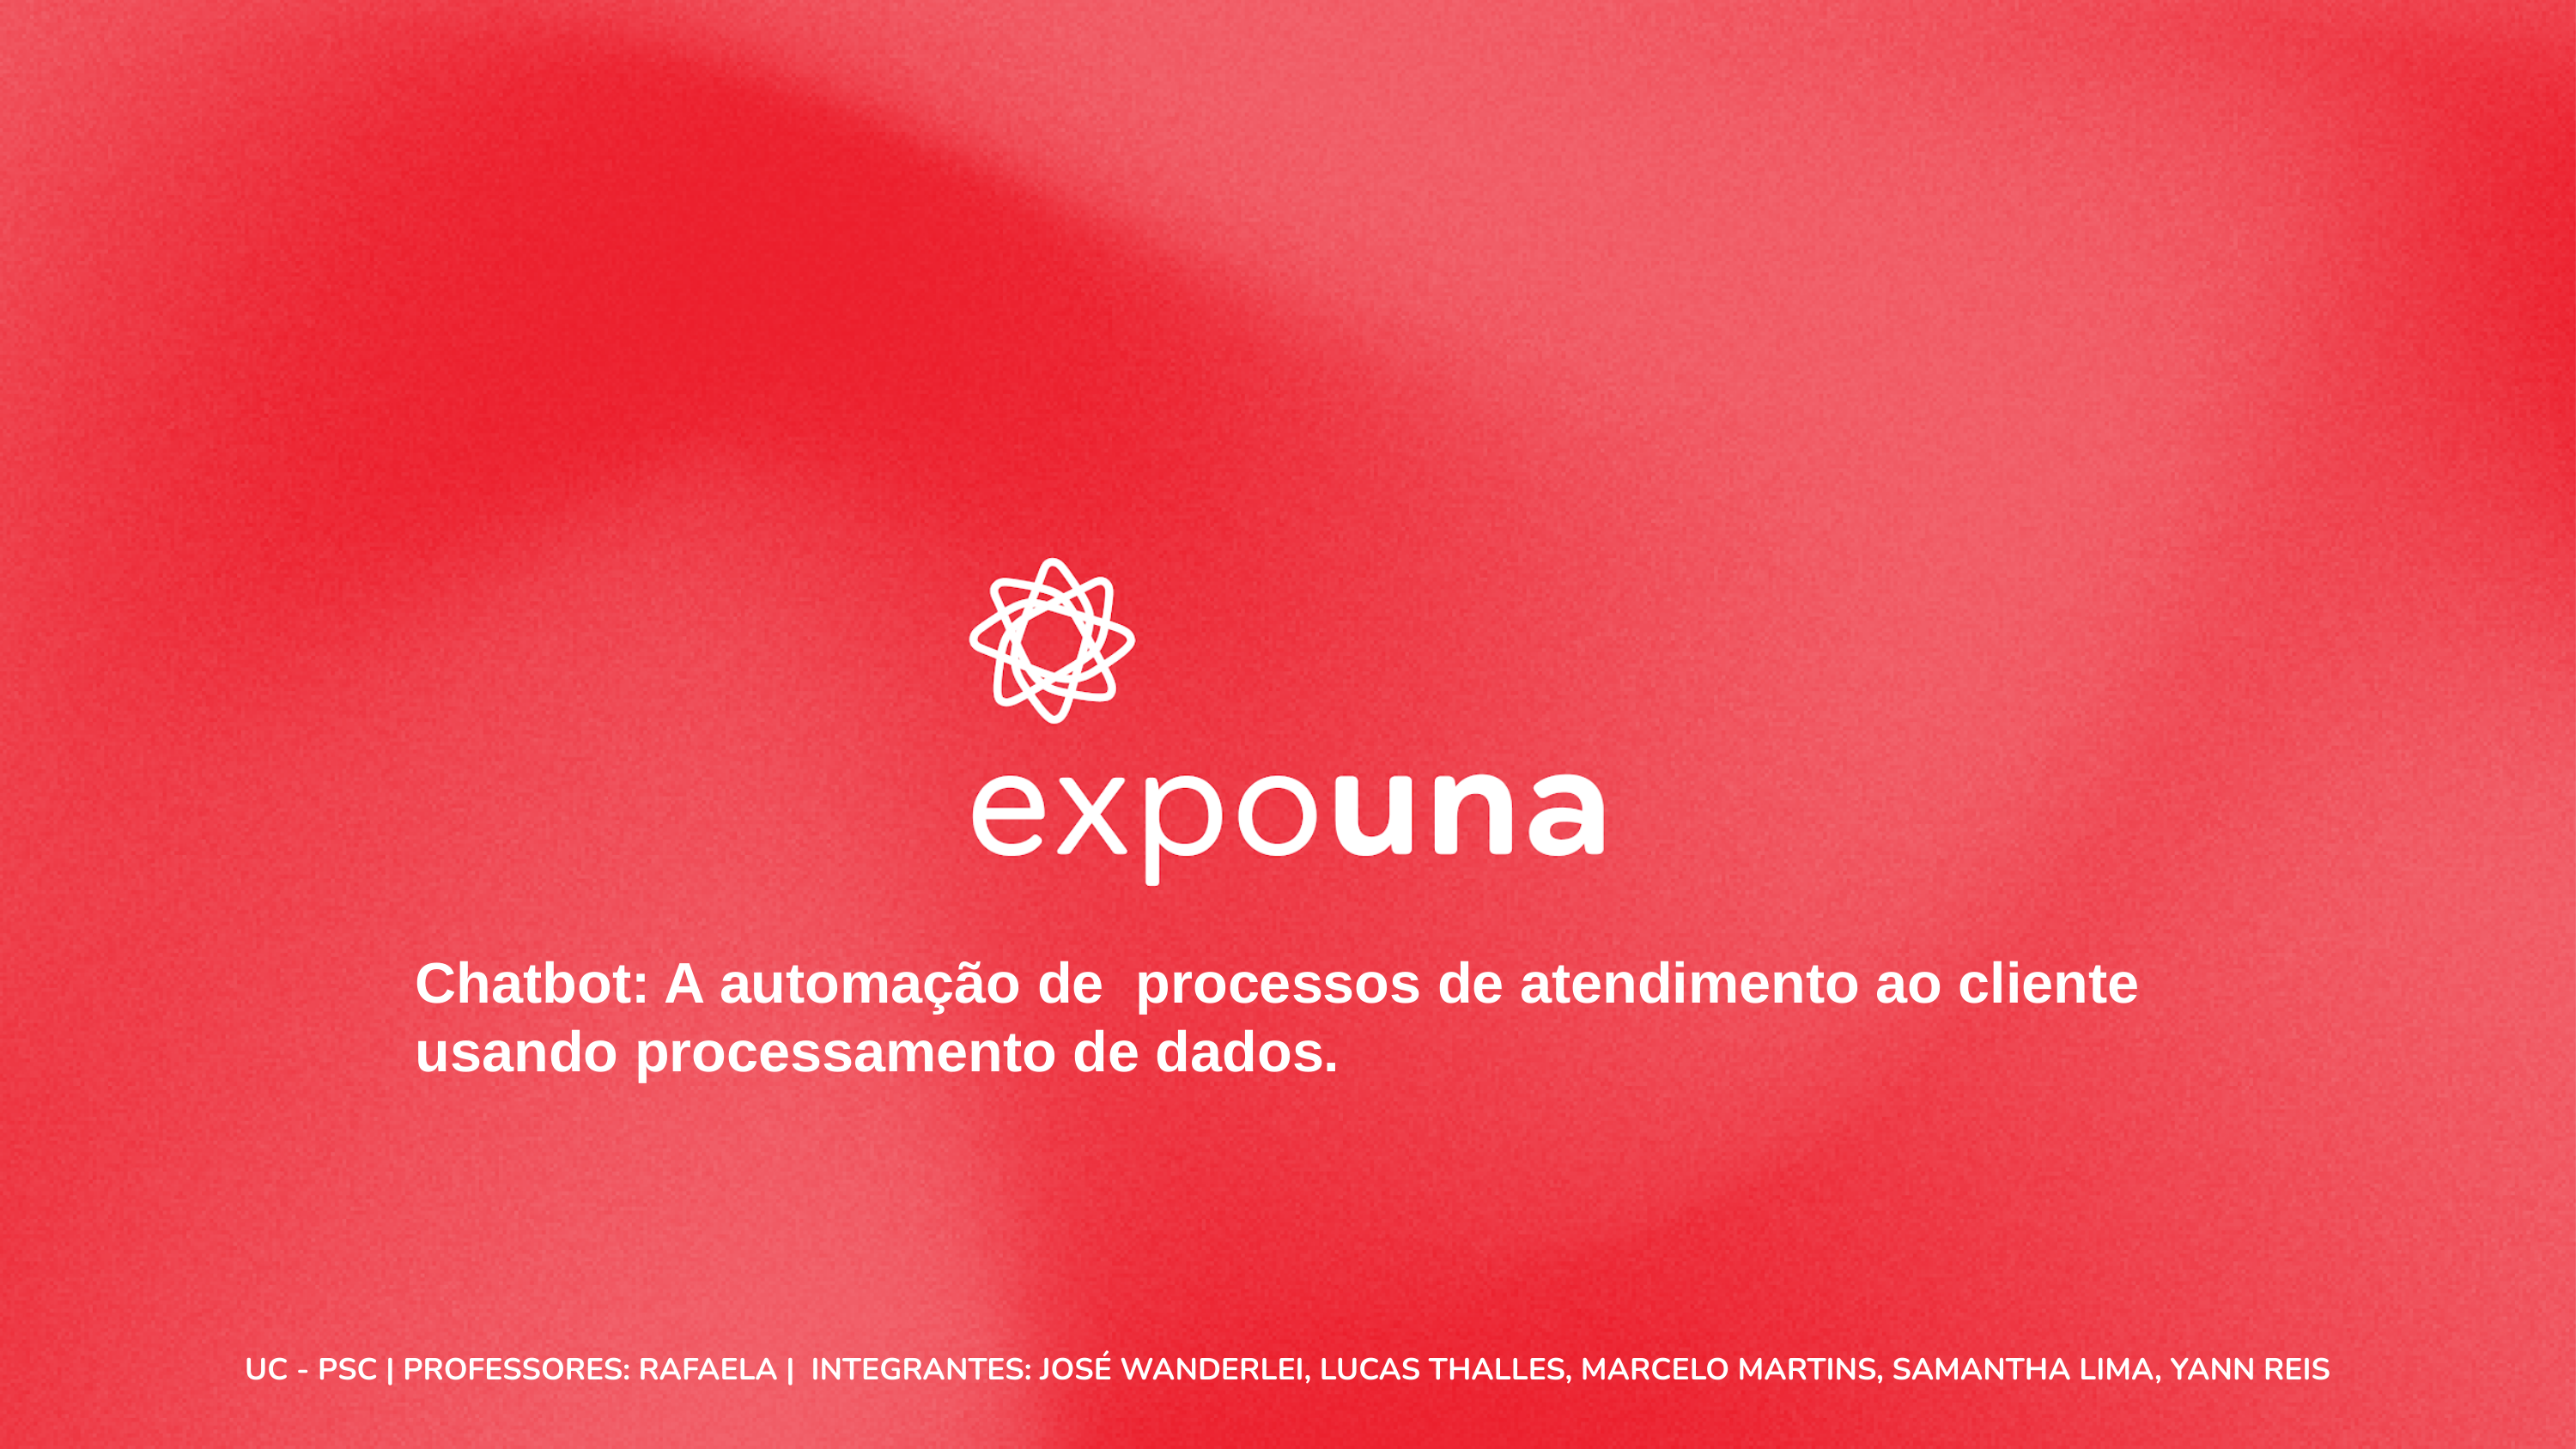

Chatbot: A automação de  processos de atendimento ao cliente usando processamento de dados.

UC - PSC | PROFESSORES: RAFAELA |  INTEGRANTES: JOSÉ WANDERLEI, LUCAS THALLES, MARCELO MARTINS, SAMANTHA LIMA, YANN REIS